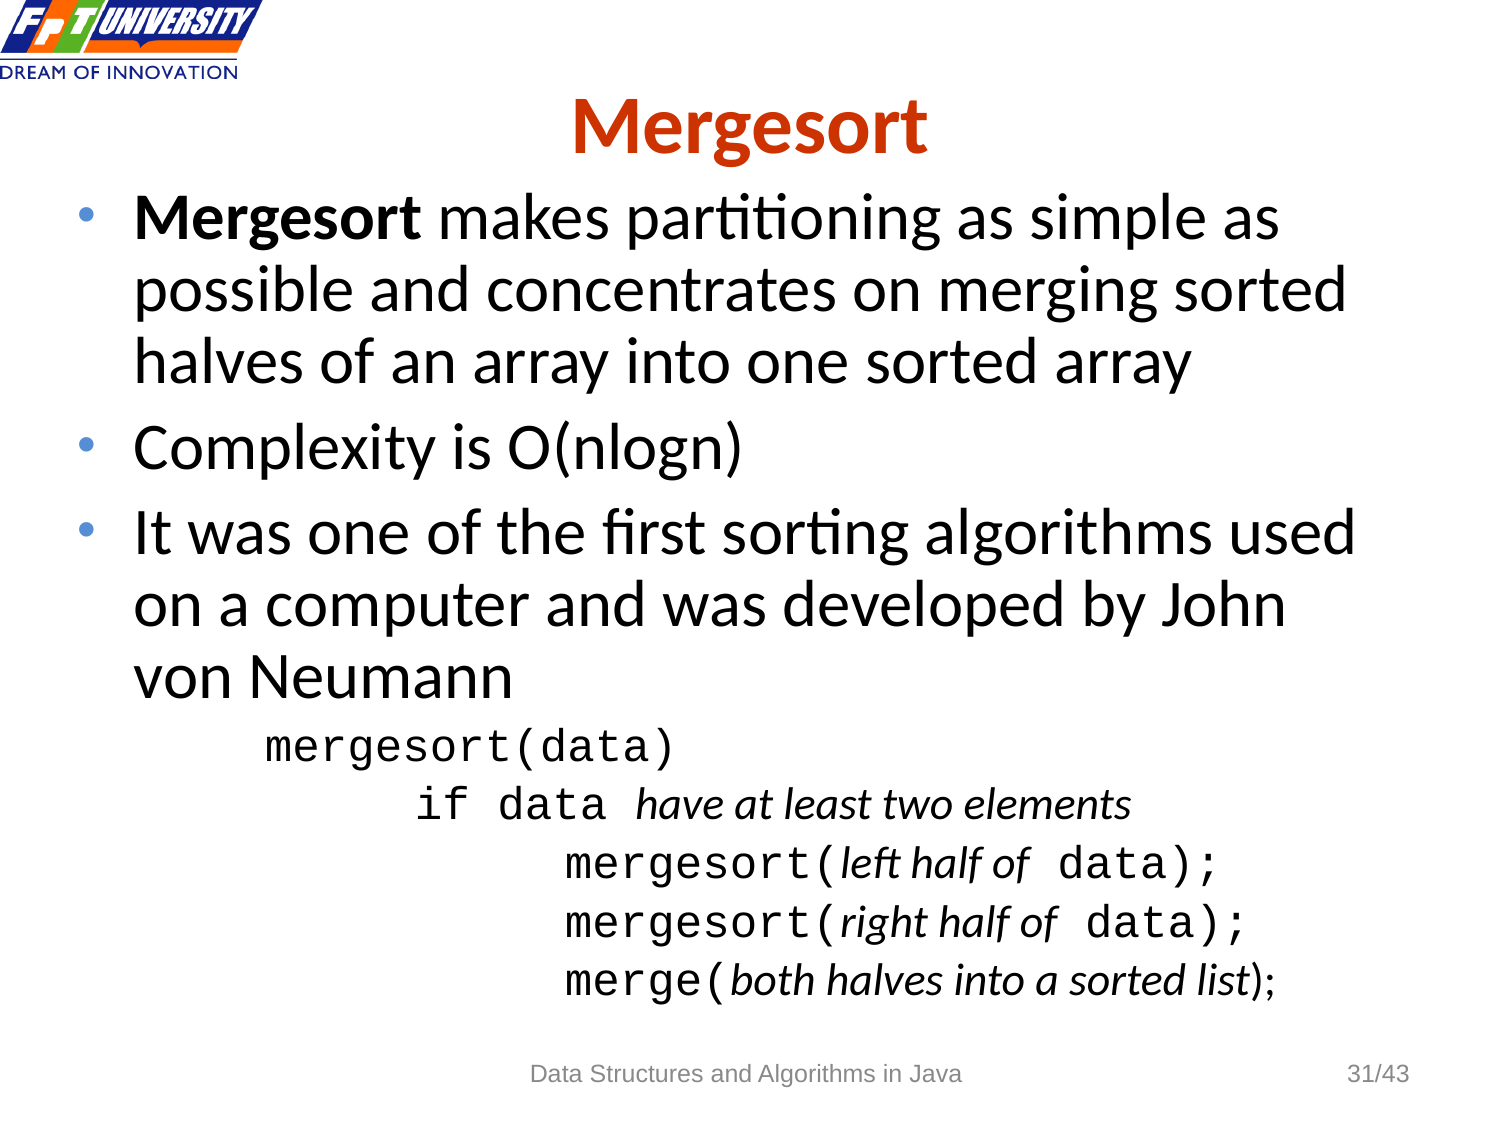

# Mergesort
Mergesort makes partitioning as simple as possible and concentrates on merging sorted halves of an array into one sorted array
Complexity is O(nlogn)
It was one of the first sorting algorithms used on a computer and was developed by John von Neumann
	mergesort(data)
		if data have at least two elements
			mergesort(left half of data);
			mergesort(right half of data);
			merge(both halves into a sorted list);
Data Structures and Algorithms in Java
31/43